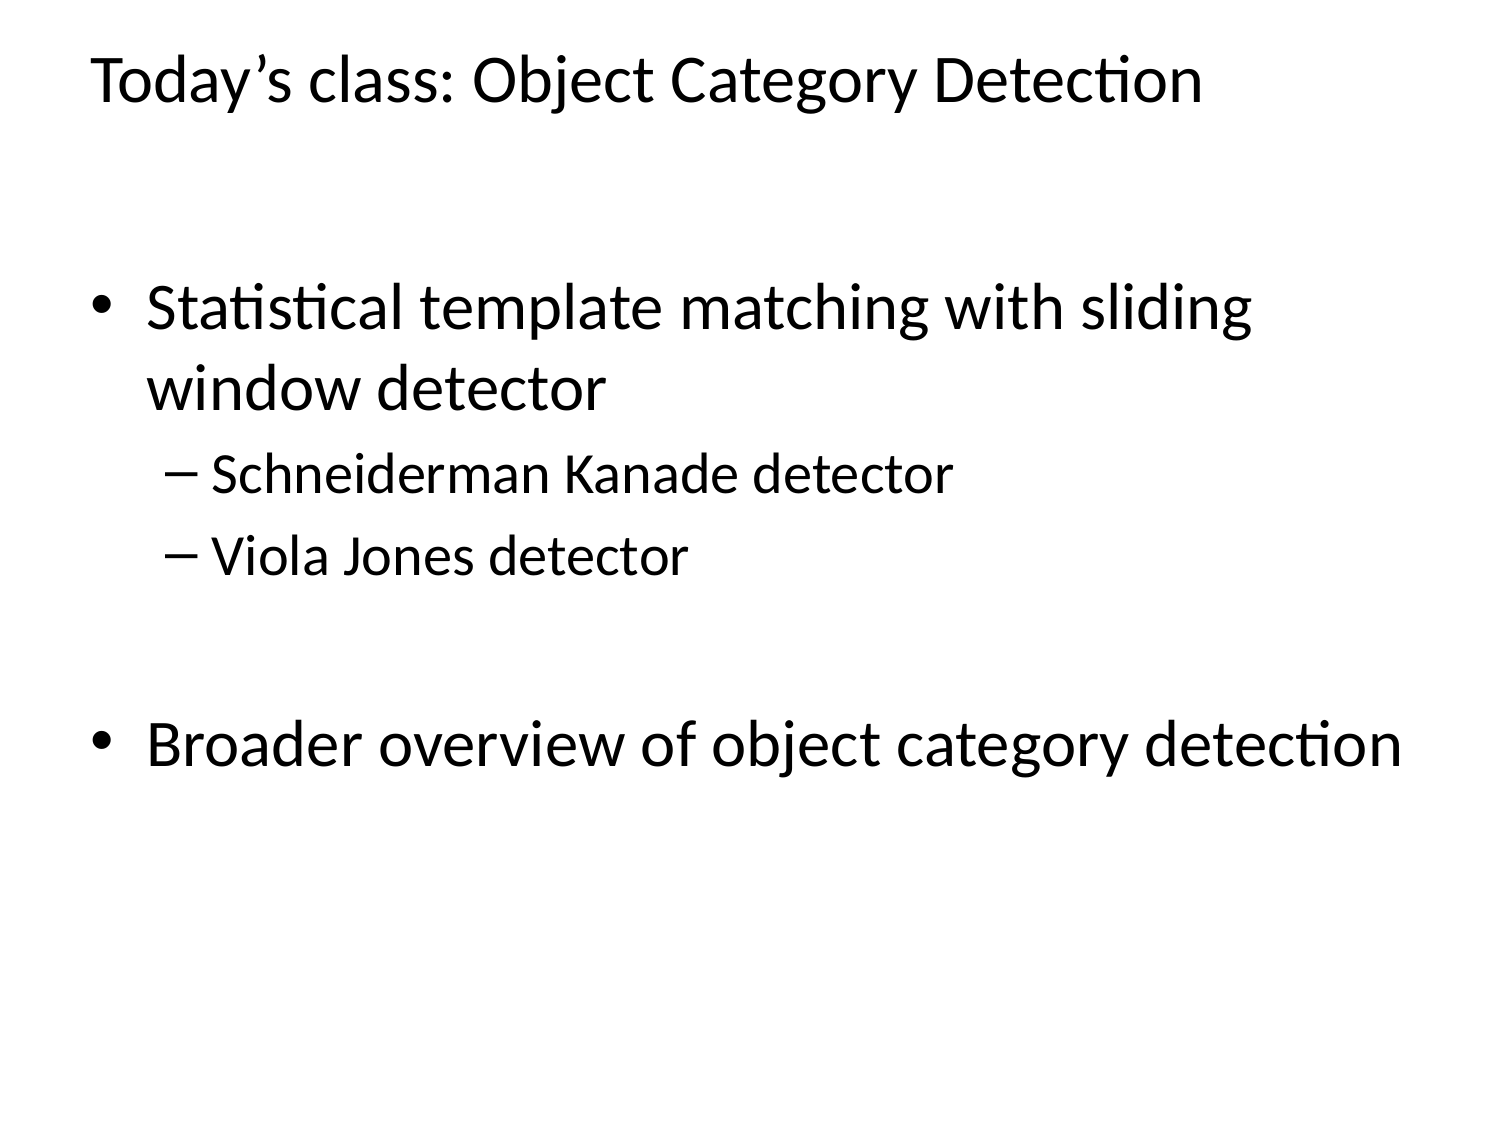

# Today’s class: Object Category Detection

Statistical template matching with sliding window detector
Schneiderman Kanade detector
Viola Jones detector

Broader overview of object category detection